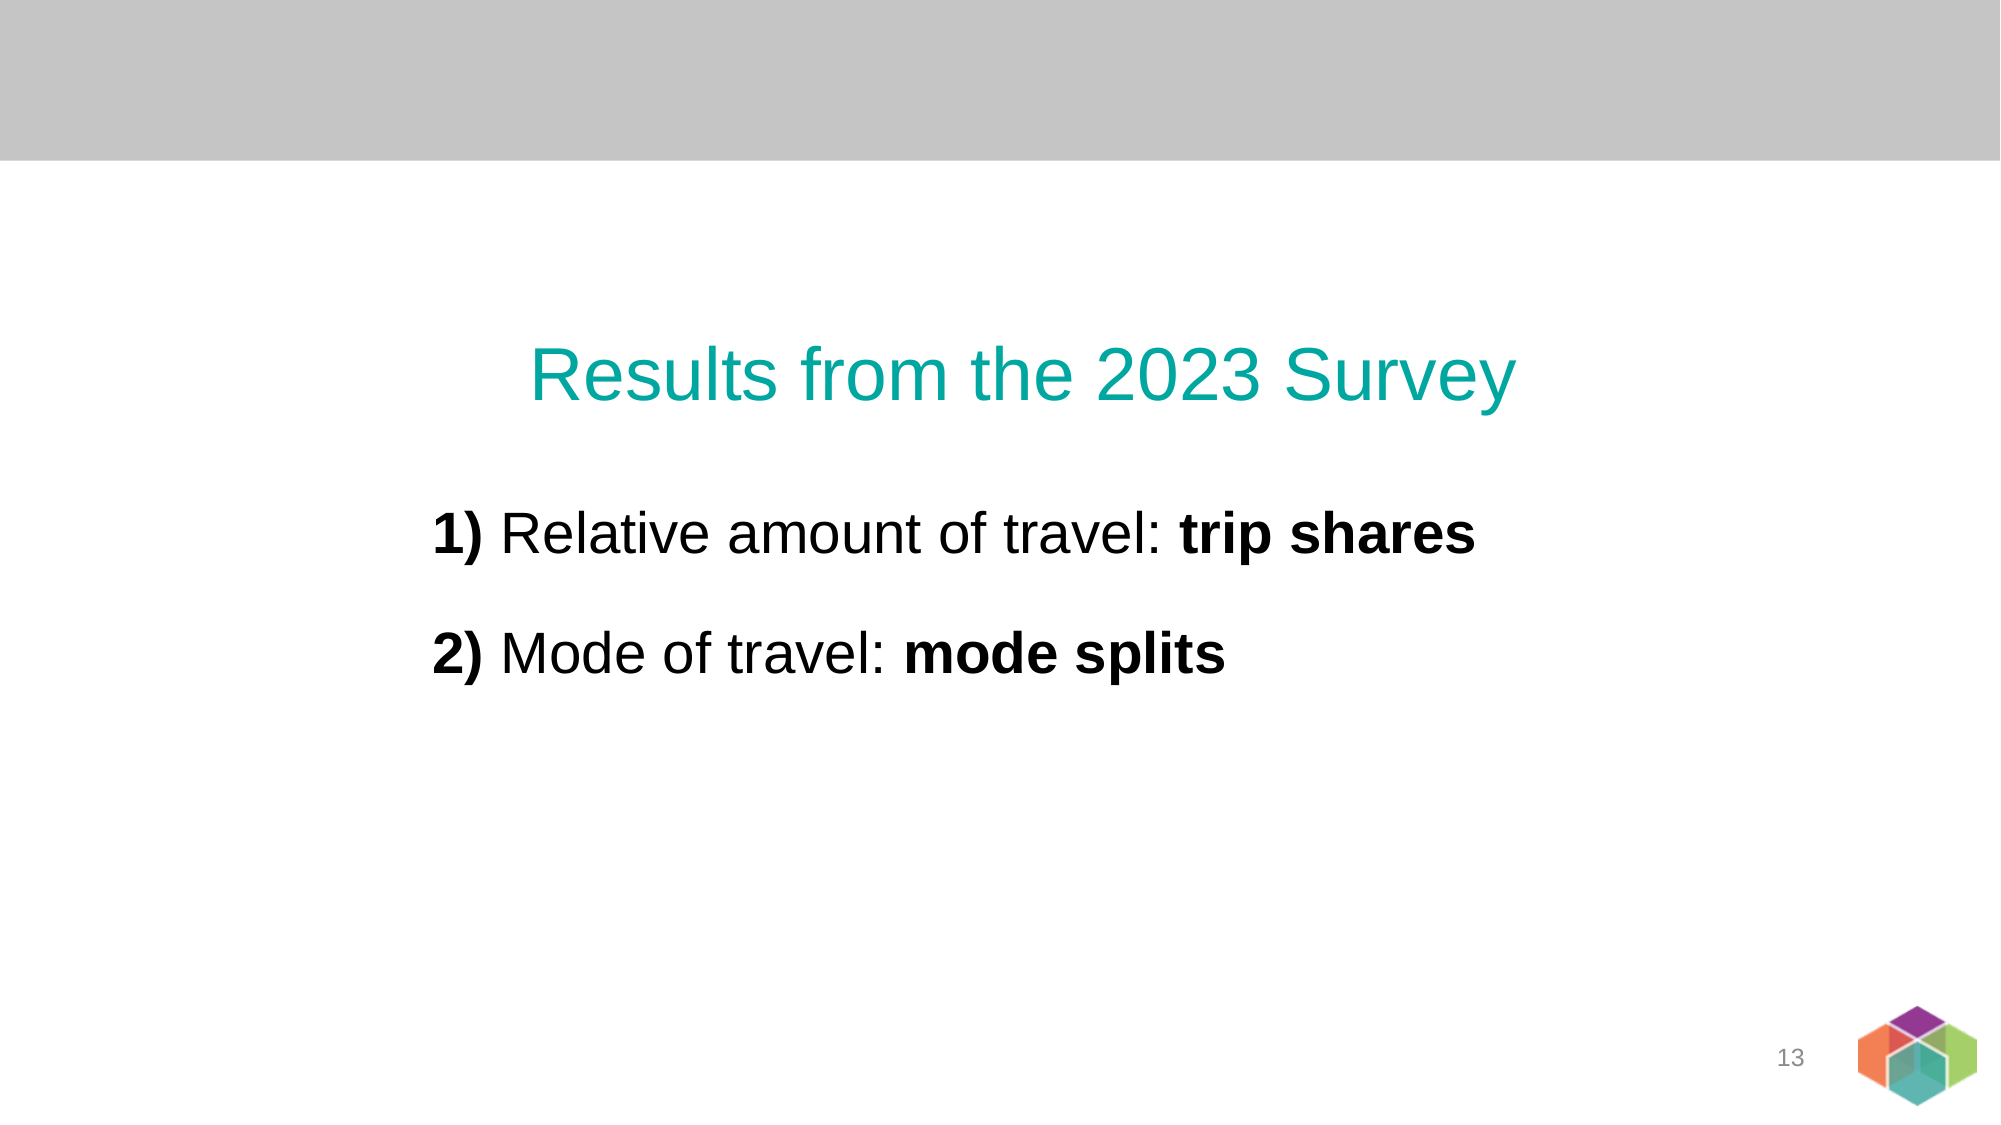

Results from the 2023 Survey
1) Relative amount of travel: trip shares
2) Mode of travel: mode splits
13